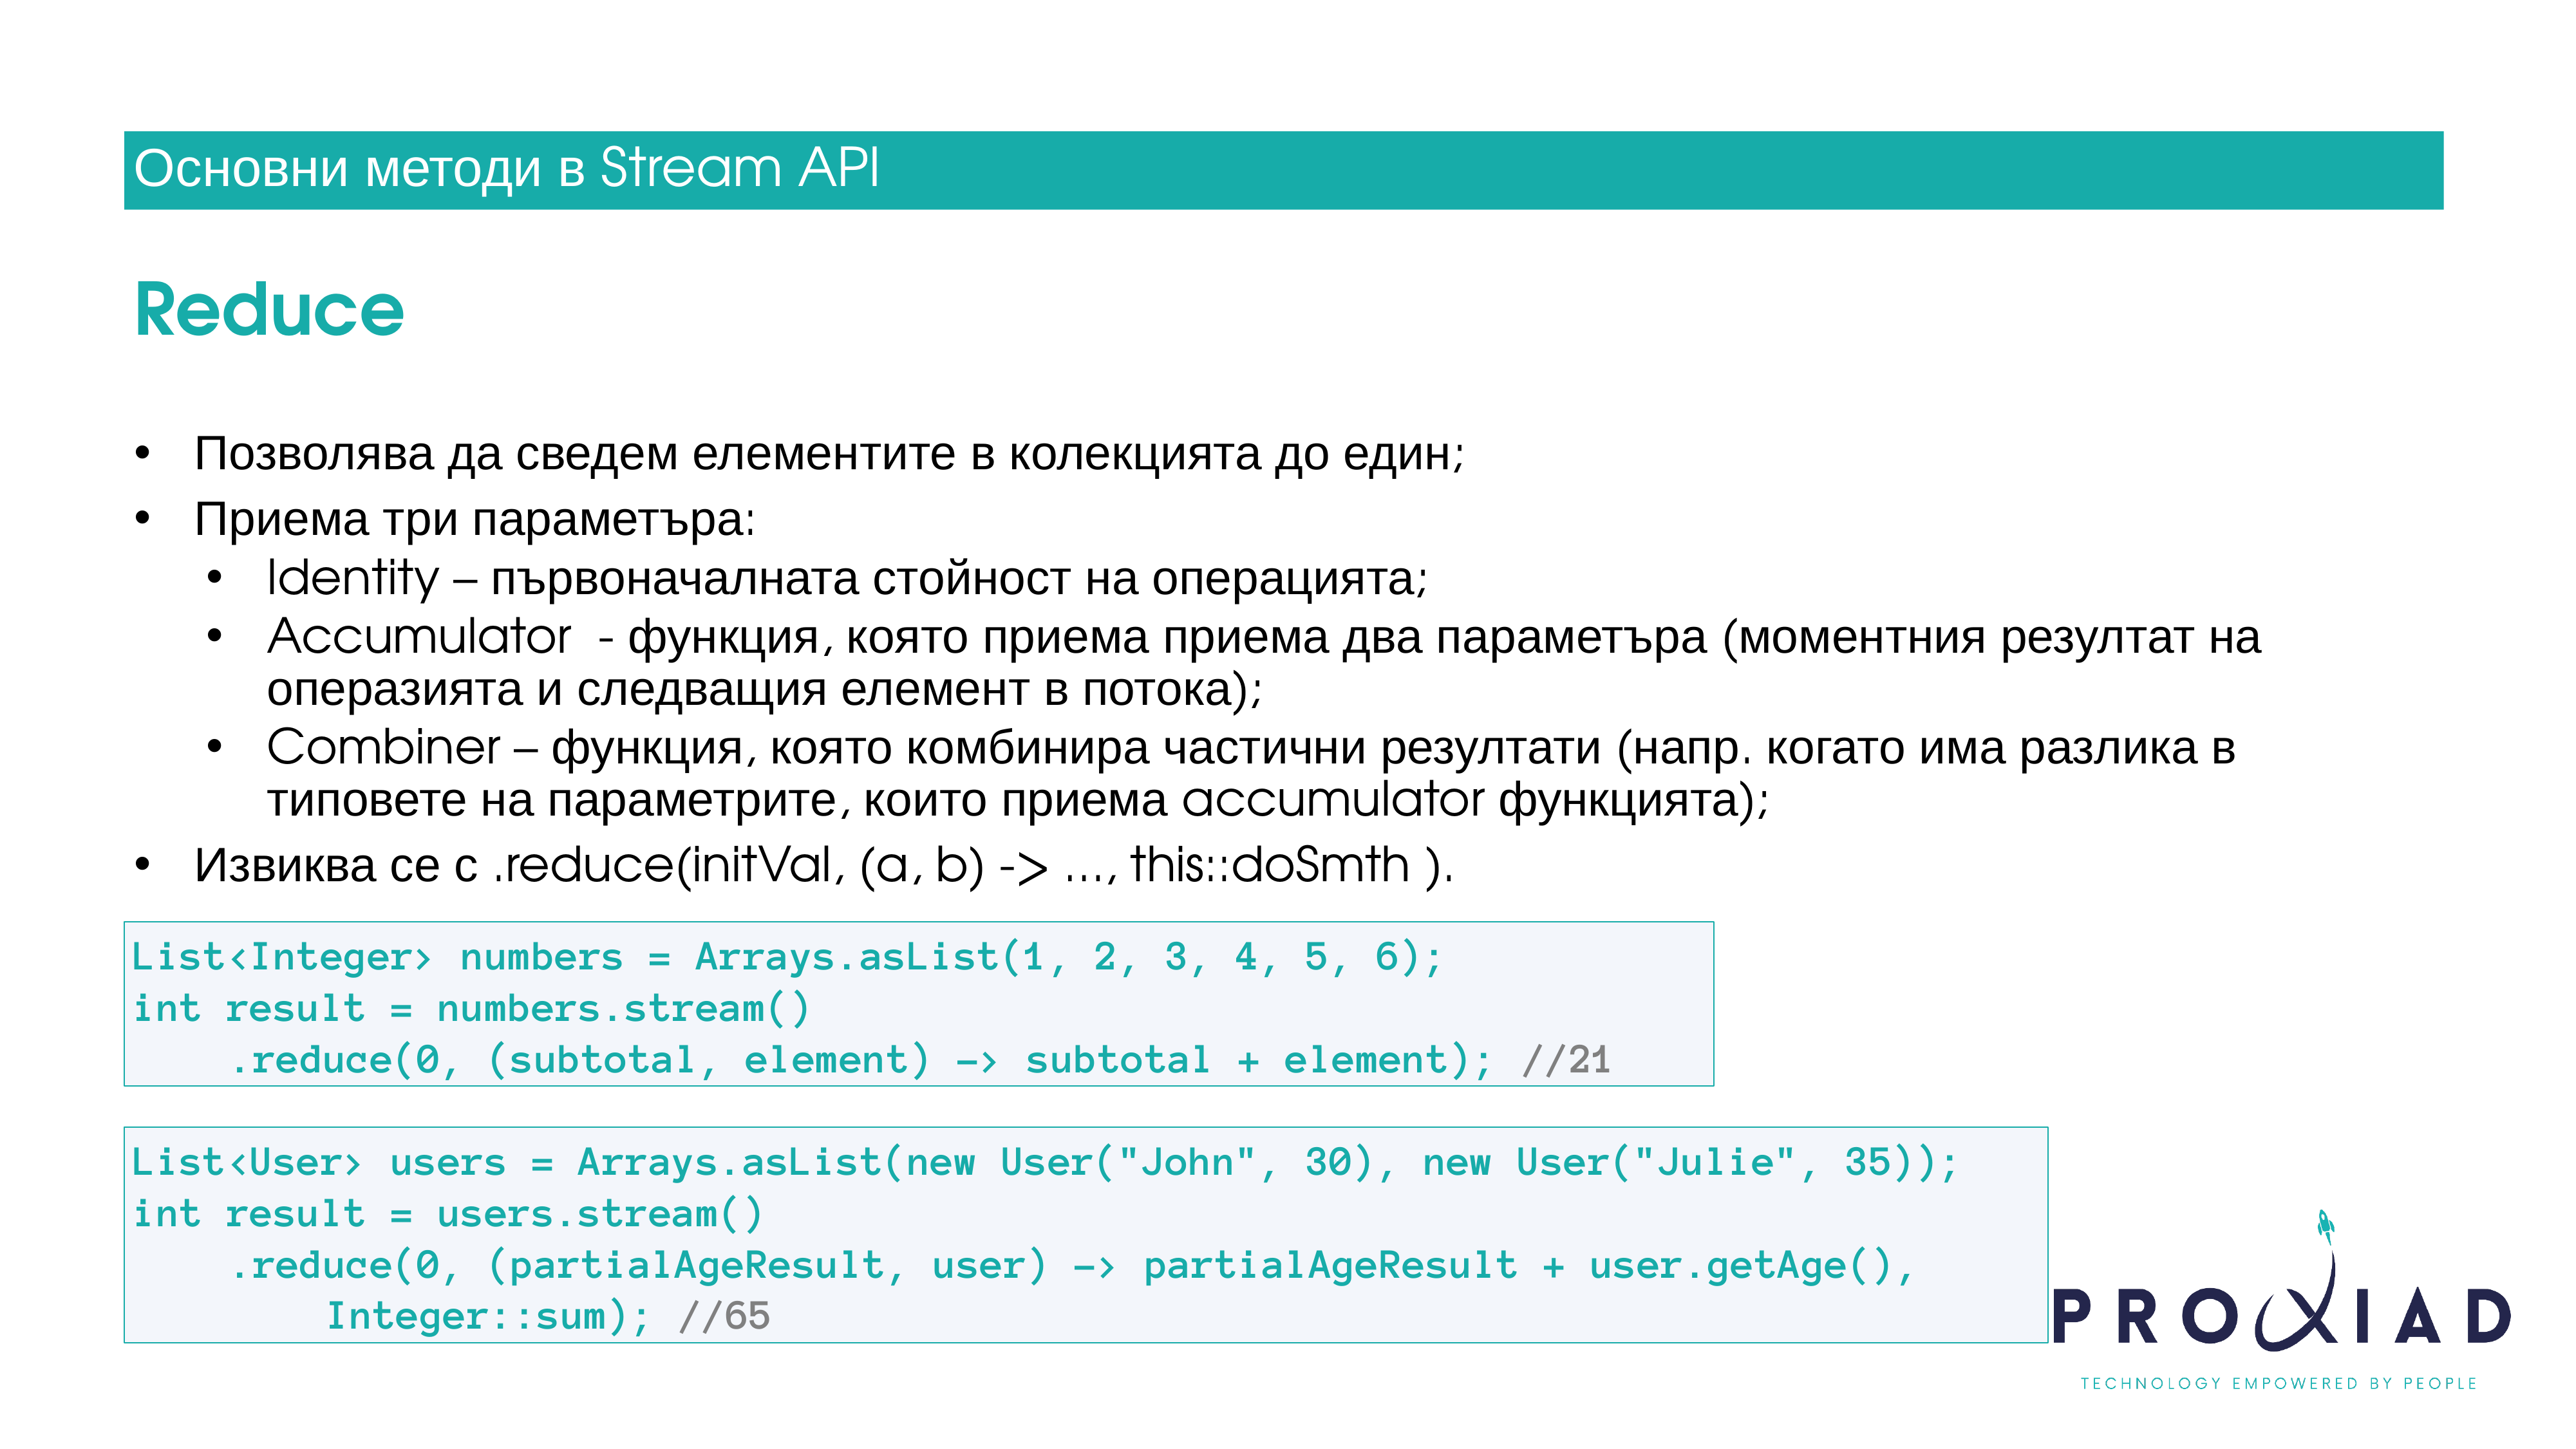

Основни методи в Stream API
Reduce
Позволява да сведем елементите в колекцията до един;
Приема три параметъра:
Identity – първоначалната стойност на операцията;
Accumulator  - функция, която приема приема два параметъра (моментния резултат на операзията и следващия елемент в потока);
Combiner – функция, която комбинира частични резултати (напр. когато има разлика в типовете на параметрите, които приема accumulator функцията);
Извиква се с .reduce(initVal, (a, b) -> …, this::doSmth ).
List<Integer> numbers = Arrays.asList(1, 2, 3, 4, 5, 6);
int result = numbers.stream()
	.reduce(0, (subtotal, element) -> subtotal + element); //21
List<User> users = Arrays.asList(new User("John", 30), new User("Julie", 35));
int result = users.stream()
	.reduce(0, (partialAgeResult, user) -> partialAgeResult + user.getAge(), 			Integer::sum); //65